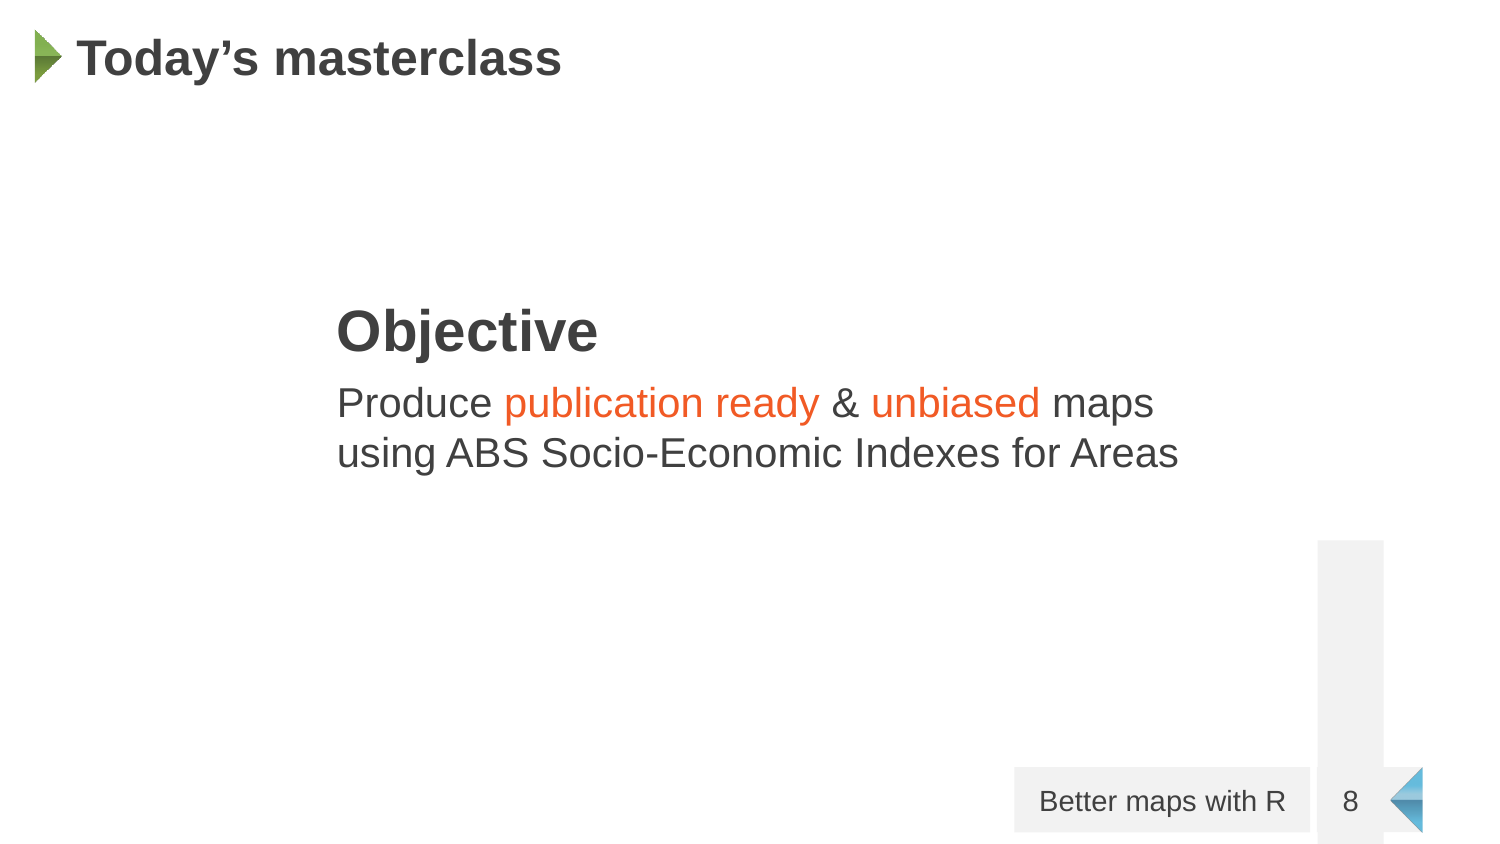

# Today’s masterclass
Objective
Produce publication ready & unbiased maps using ABS Socio-Economic Indexes for Areas
8
Better maps with R